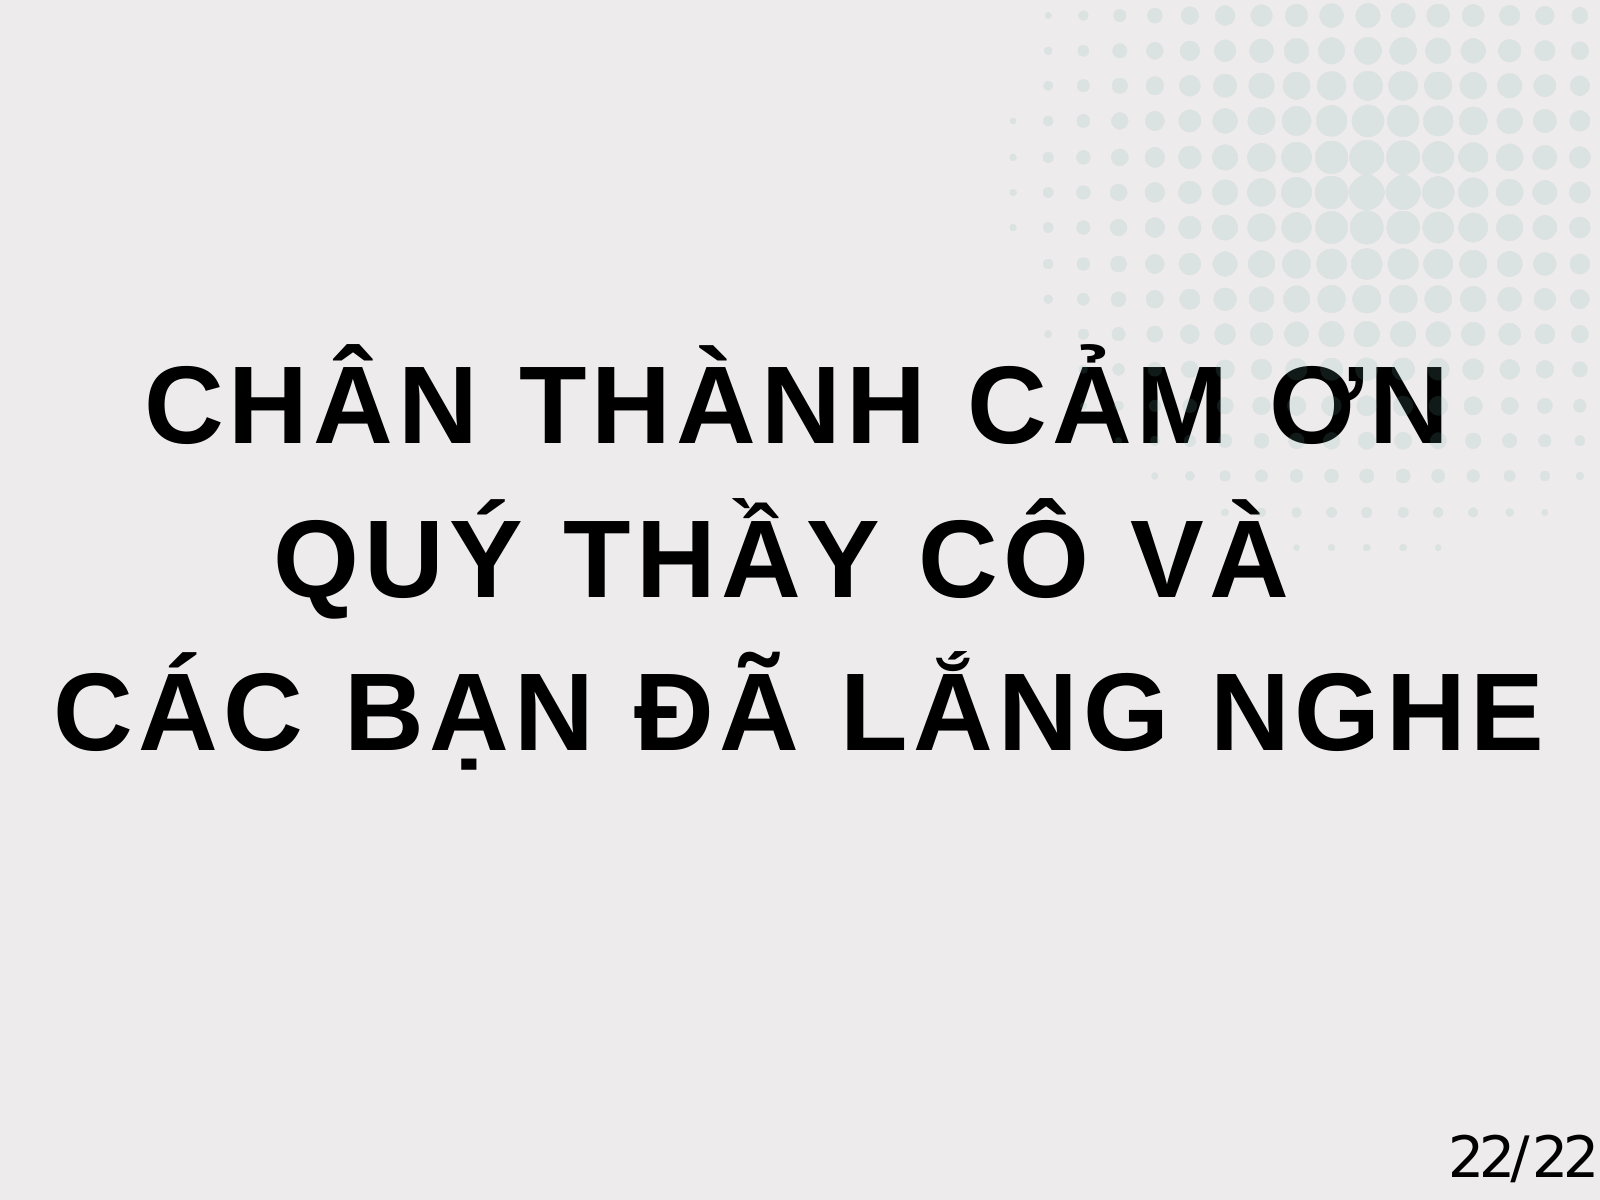

CHÂN THÀNH CẢM ƠN QUÝ THẦY CÔ VÀ
CÁC BẠN ĐÃ LẮNG NGHE
22/22